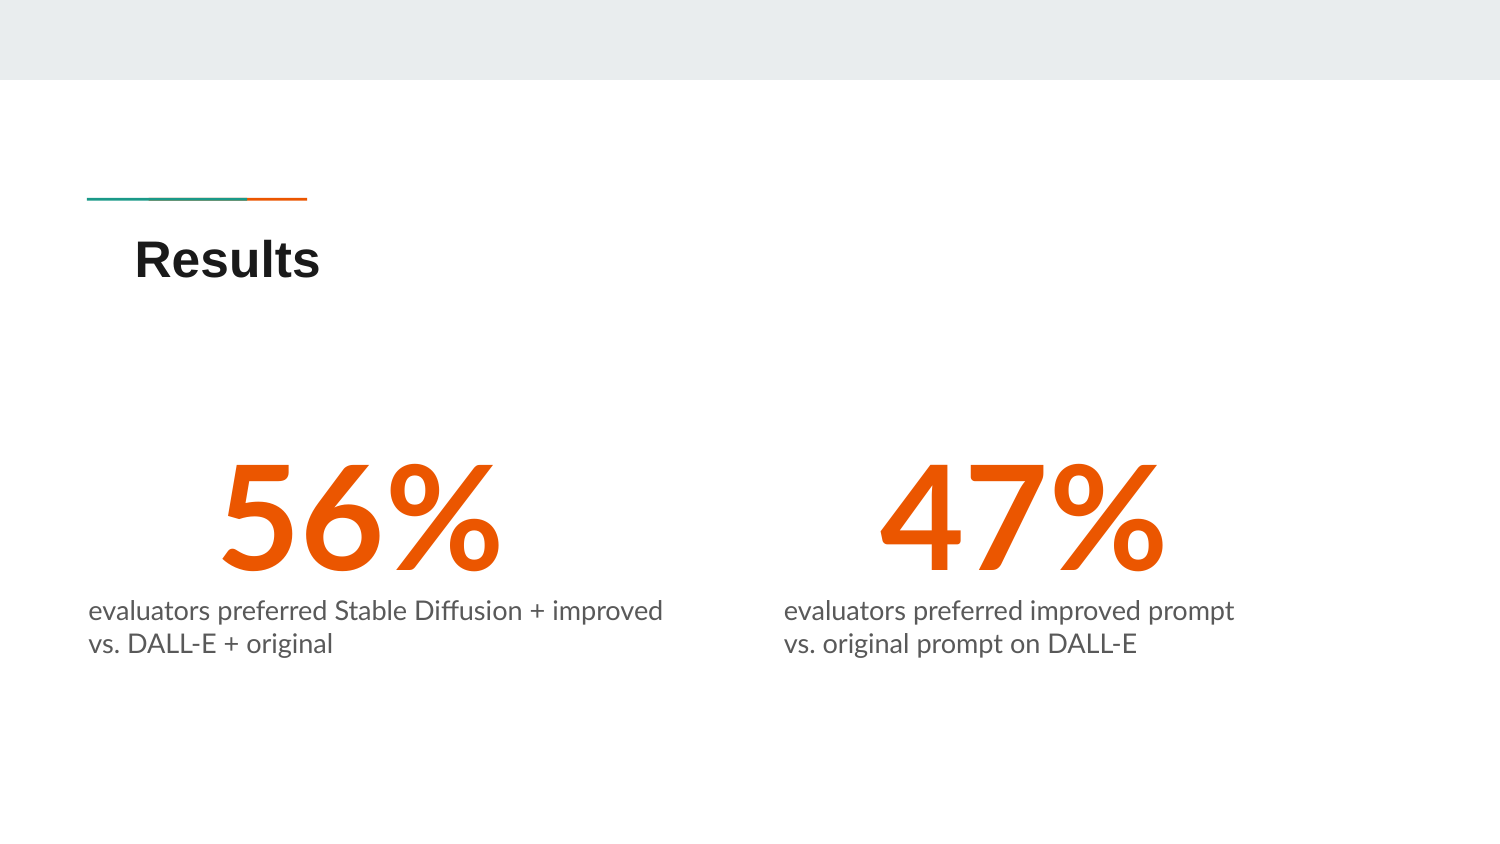

# Results
56%
47%
evaluators preferred Stable Diffusion + improved
vs. DALL-E + original

evaluators preferred improved prompt
vs. original prompt on DALL-E